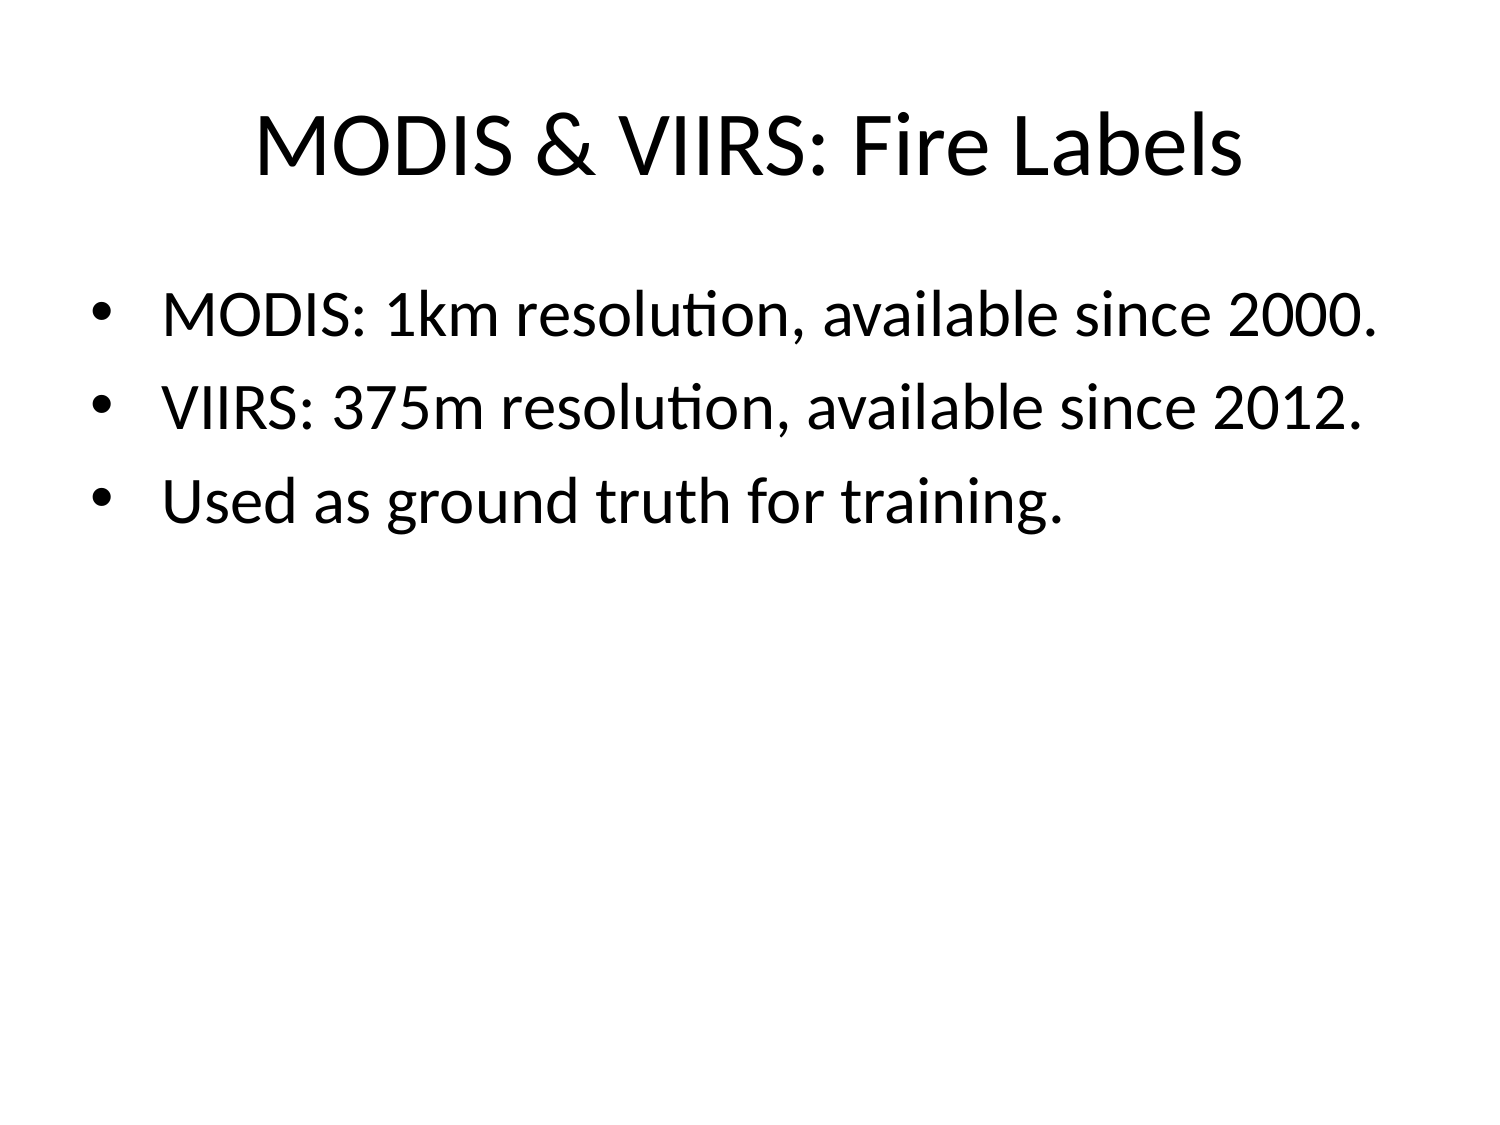

# MODIS & VIIRS: Fire Labels
 MODIS: 1km resolution, available since 2000.
 VIIRS: 375m resolution, available since 2012.
 Used as ground truth for training.